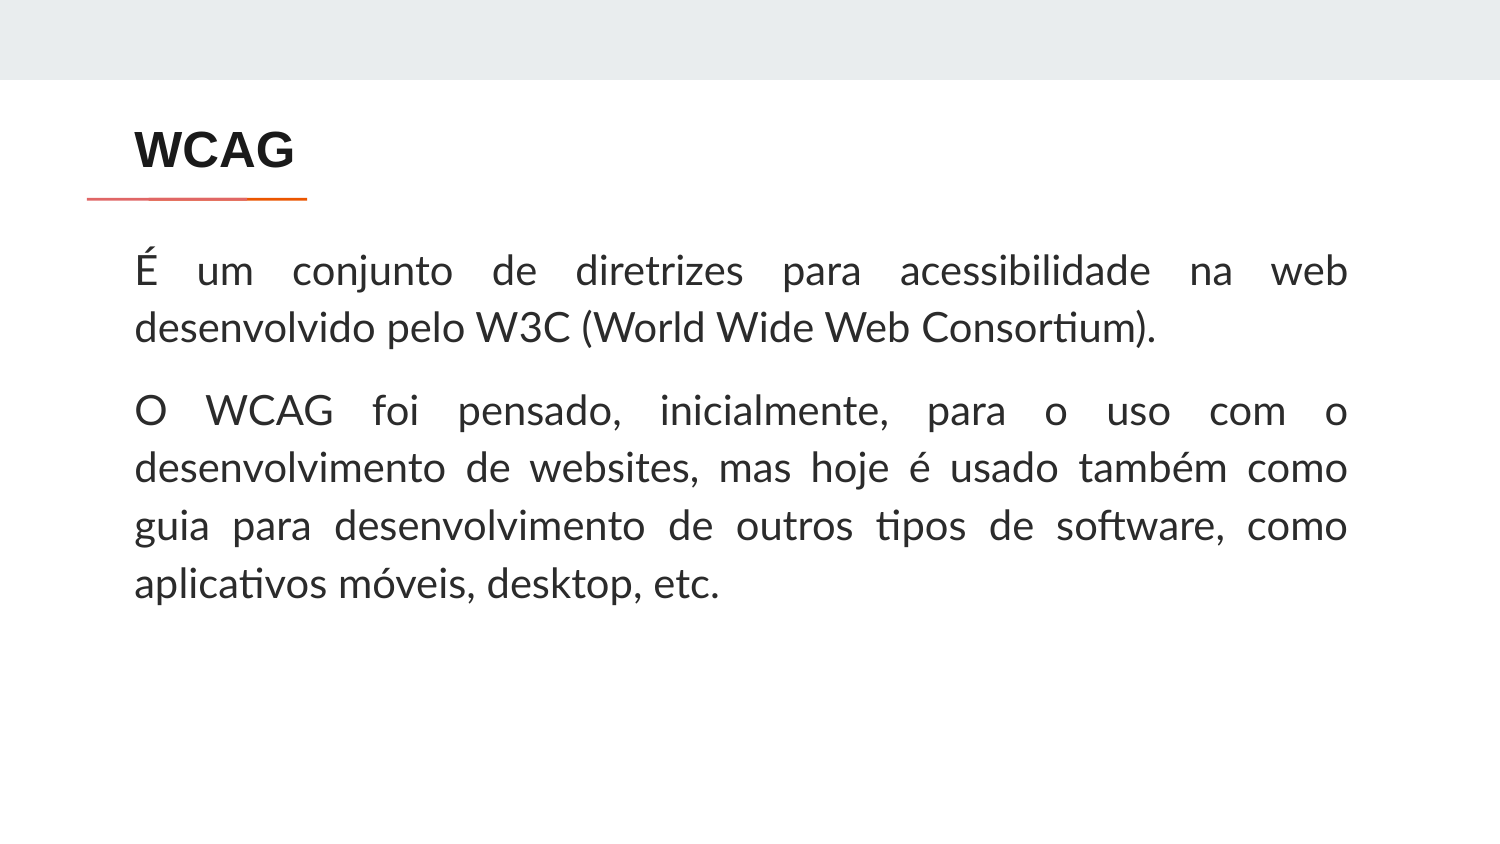

# WCAG
É um conjunto de diretrizes para acessibilidade na web desenvolvido pelo W3C (World Wide Web Consortium).
O WCAG foi pensado, inicialmente, para o uso com o desenvolvimento de websites, mas hoje é usado também como guia para desenvolvimento de outros tipos de software, como aplicativos móveis, desktop, etc.